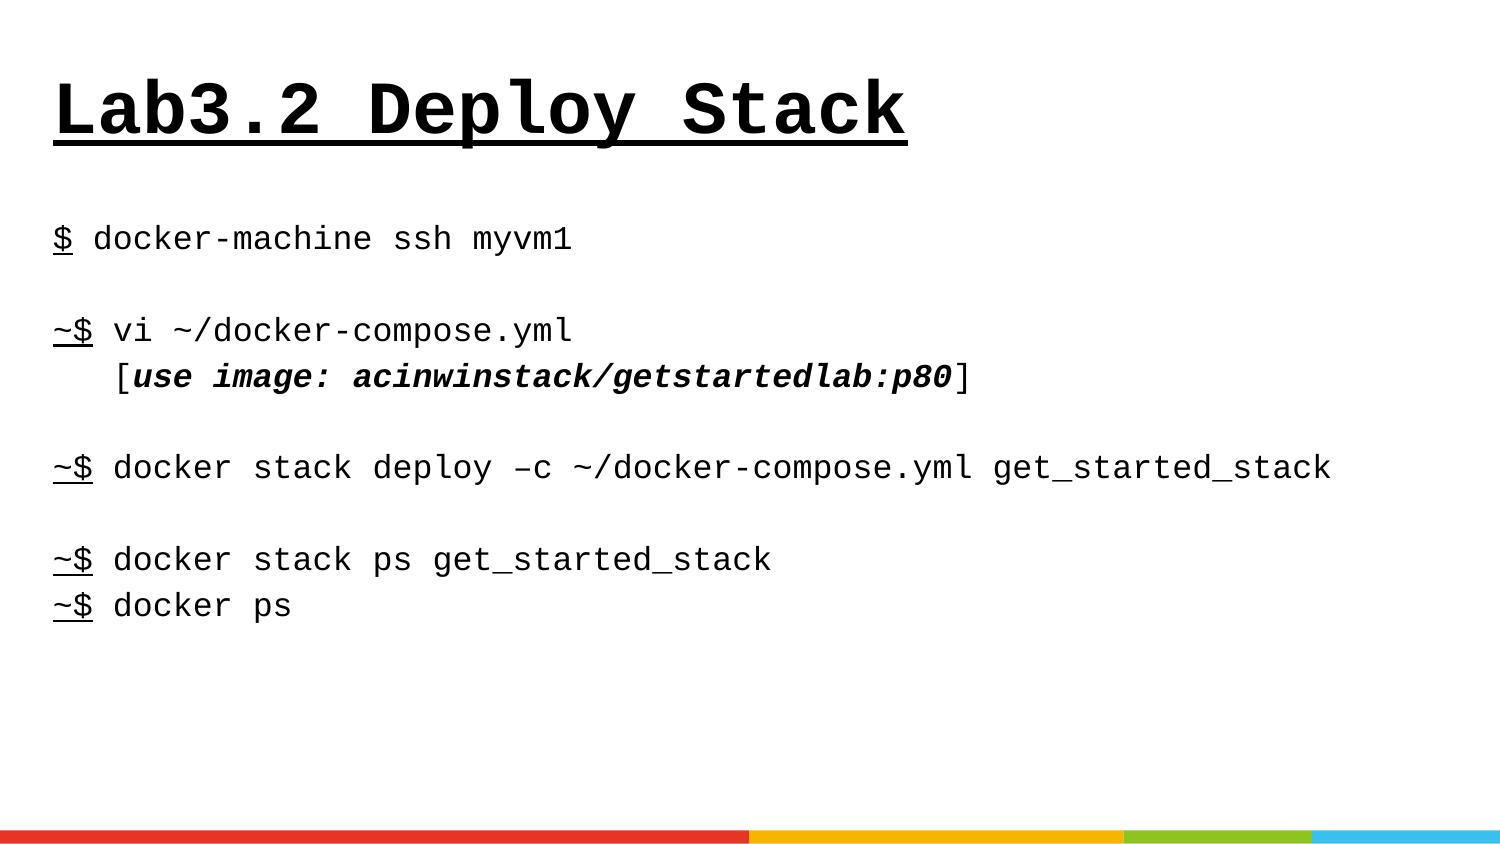

# Lab3.2 Deploy Stack
$ docker-machine ssh myvm1

~$ vi ~/docker-compose.yml
   [use image: acinwinstack/getstartedlab:p80]

~$ docker stack deploy –c ~/docker-compose.yml get_started_stack

~$ docker stack ps get_started_stack
~$ docker ps